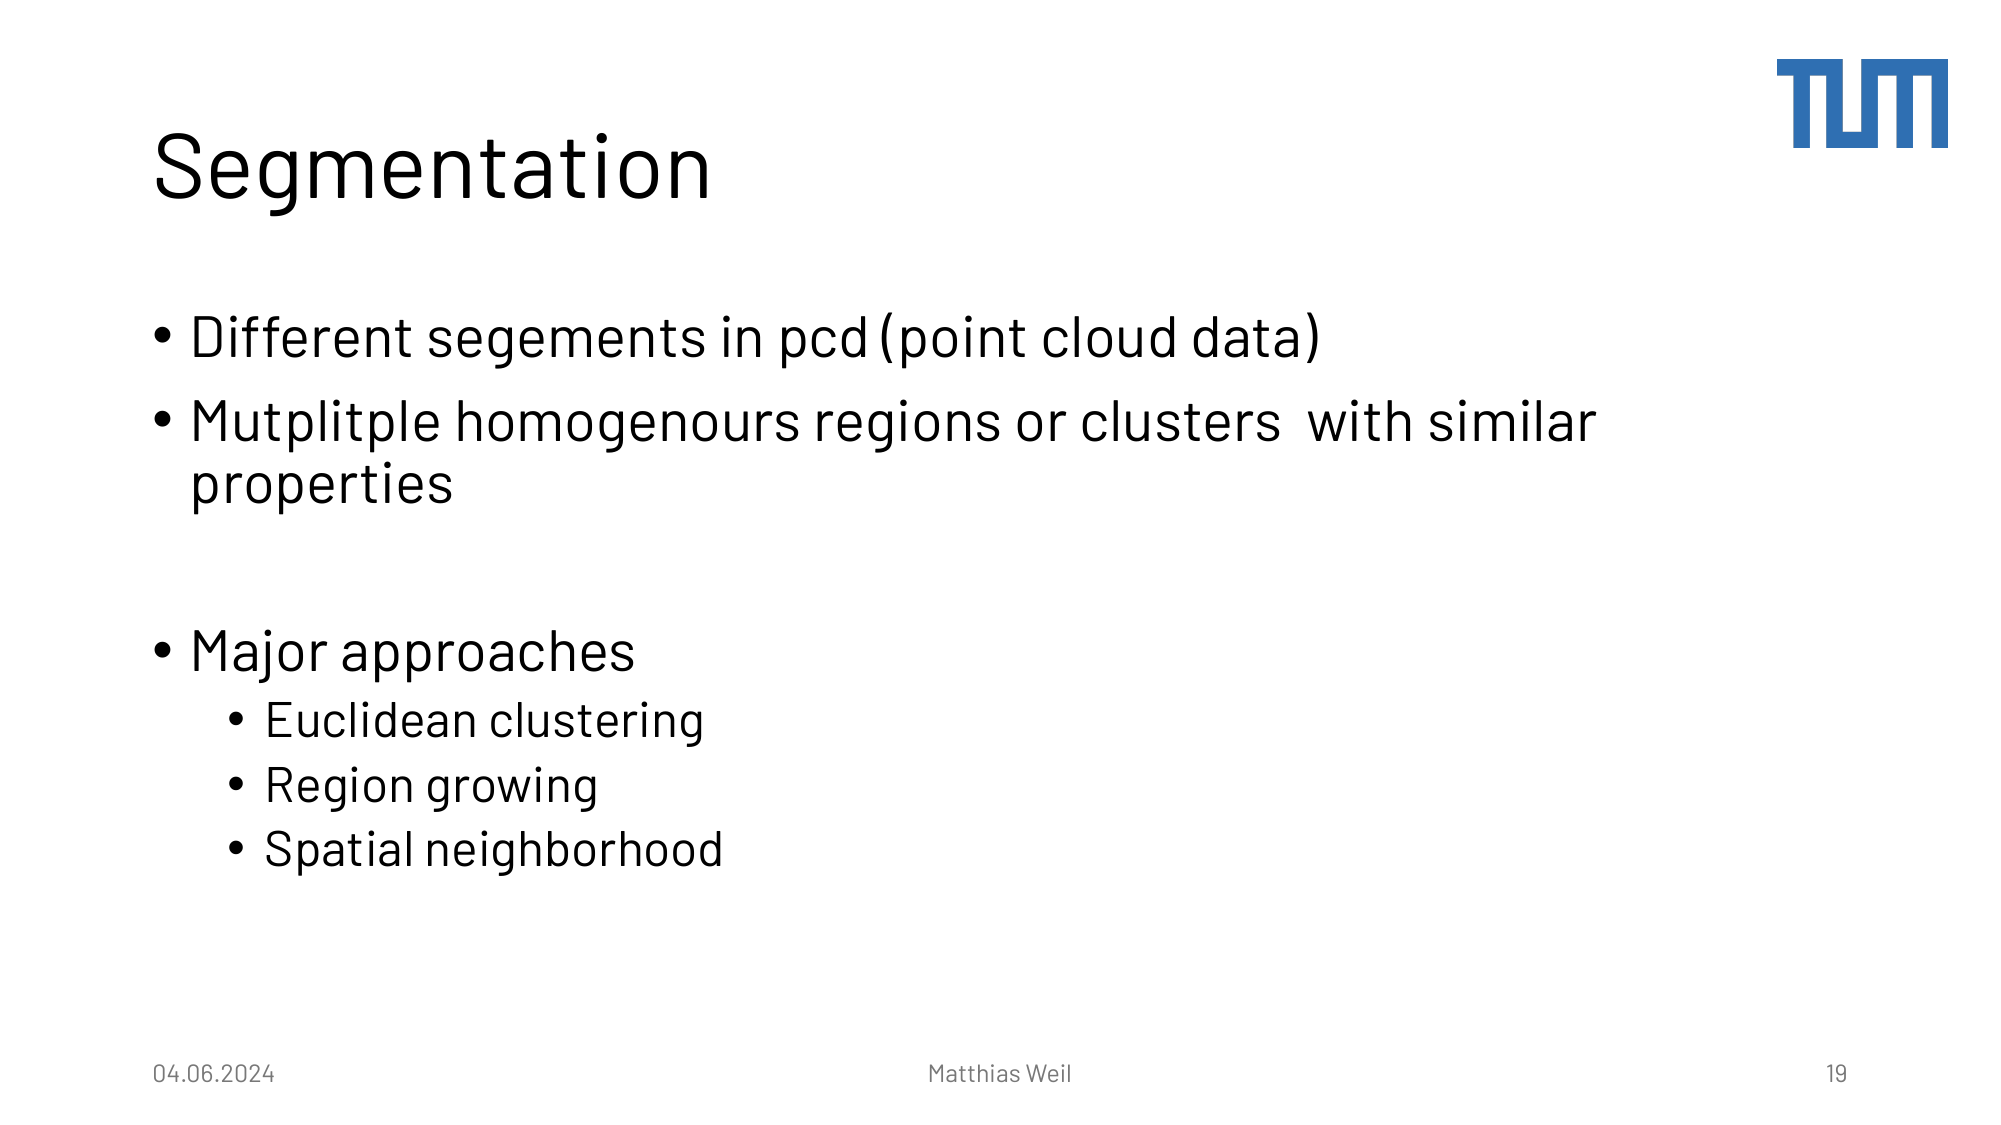

# Segmentation
Different segements in pcd (point cloud data)
Mutplitple homogenours regions or clusters  with similar properties

Major approaches
Euclidean clustering
Region growing
Spatial neighborhood
04.06.2024
Matthias Weil
19